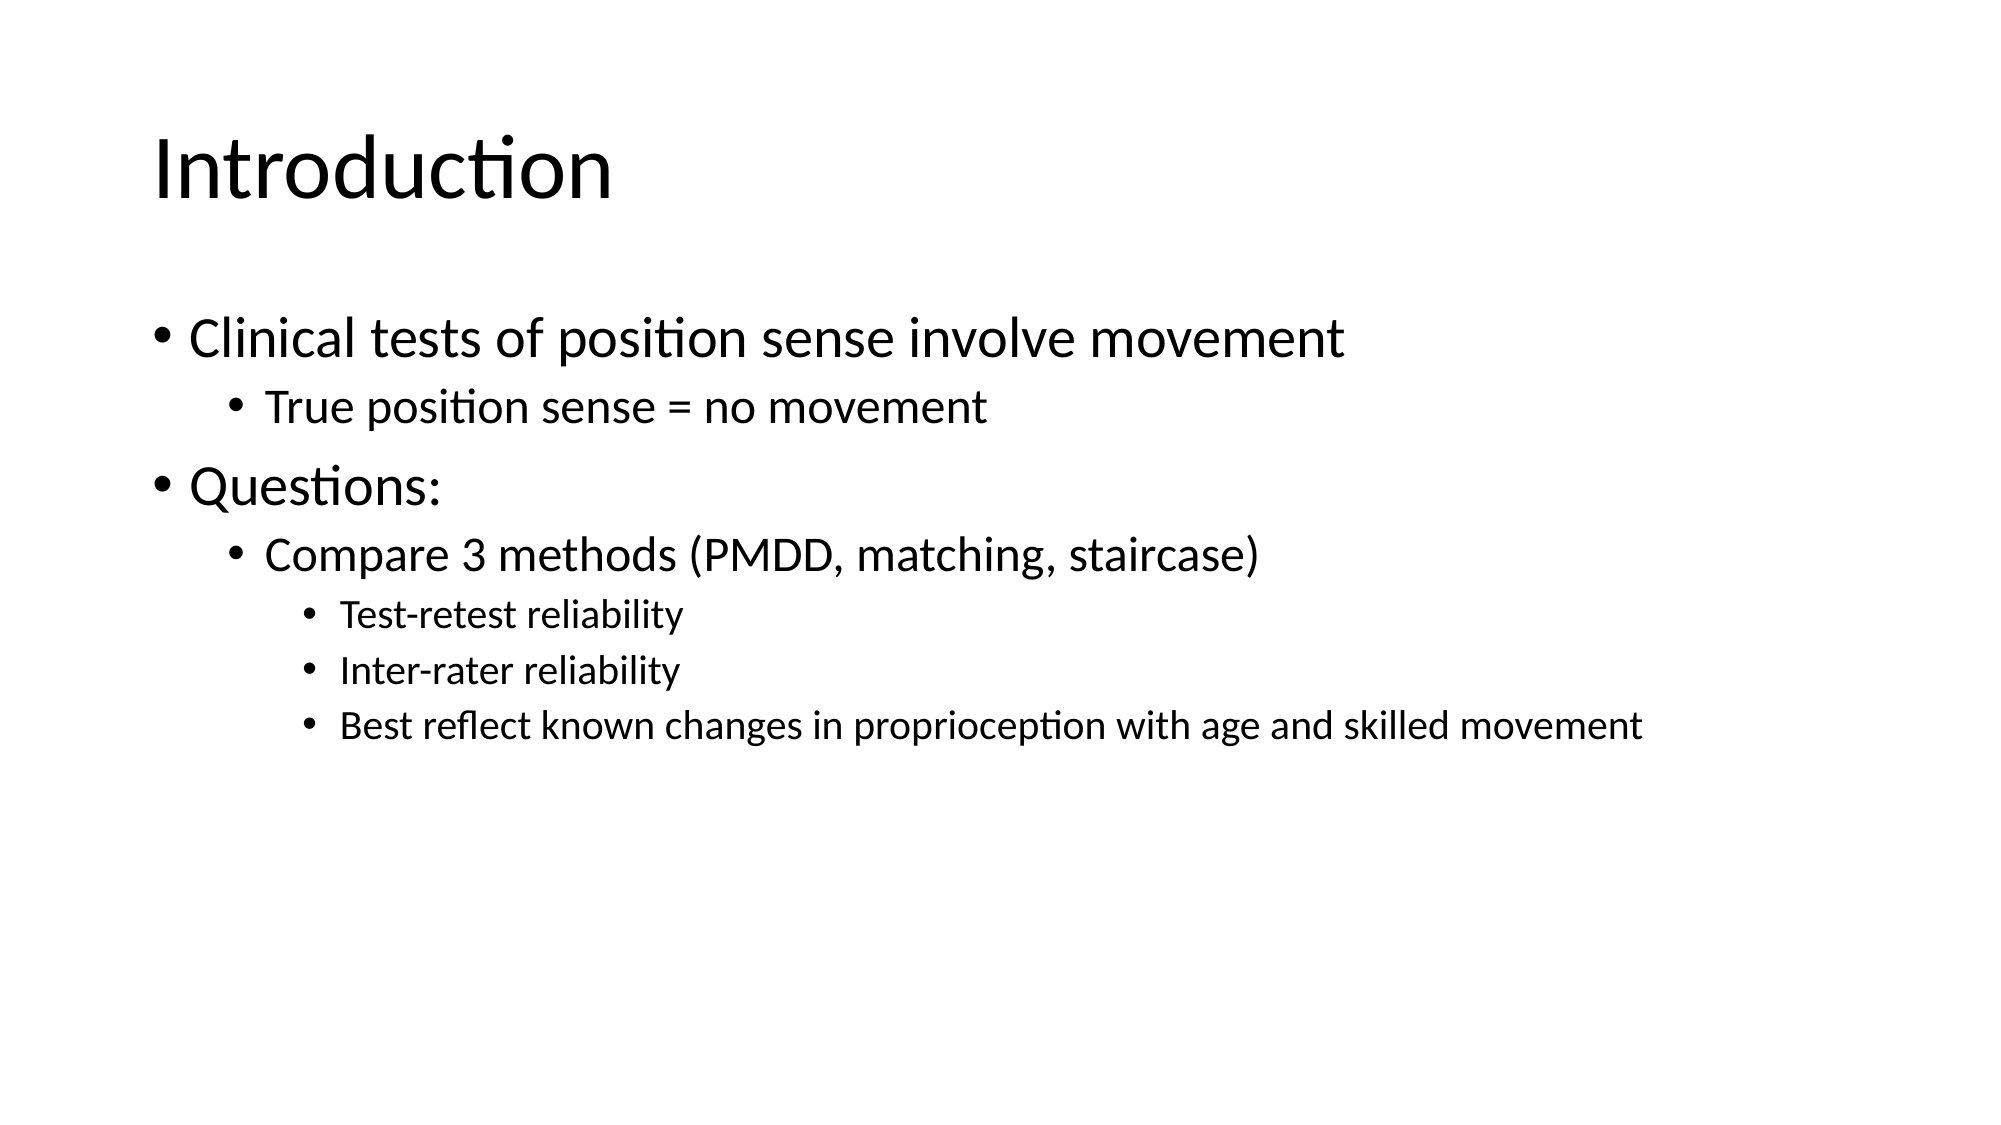

# Introduction
Clinical tests of position sense involve movement
True position sense = no movement
Questions:
Compare 3 methods (PMDD, matching, staircase)
Test-retest reliability
Inter-rater reliability
Best reflect known changes in proprioception with age and skilled movement